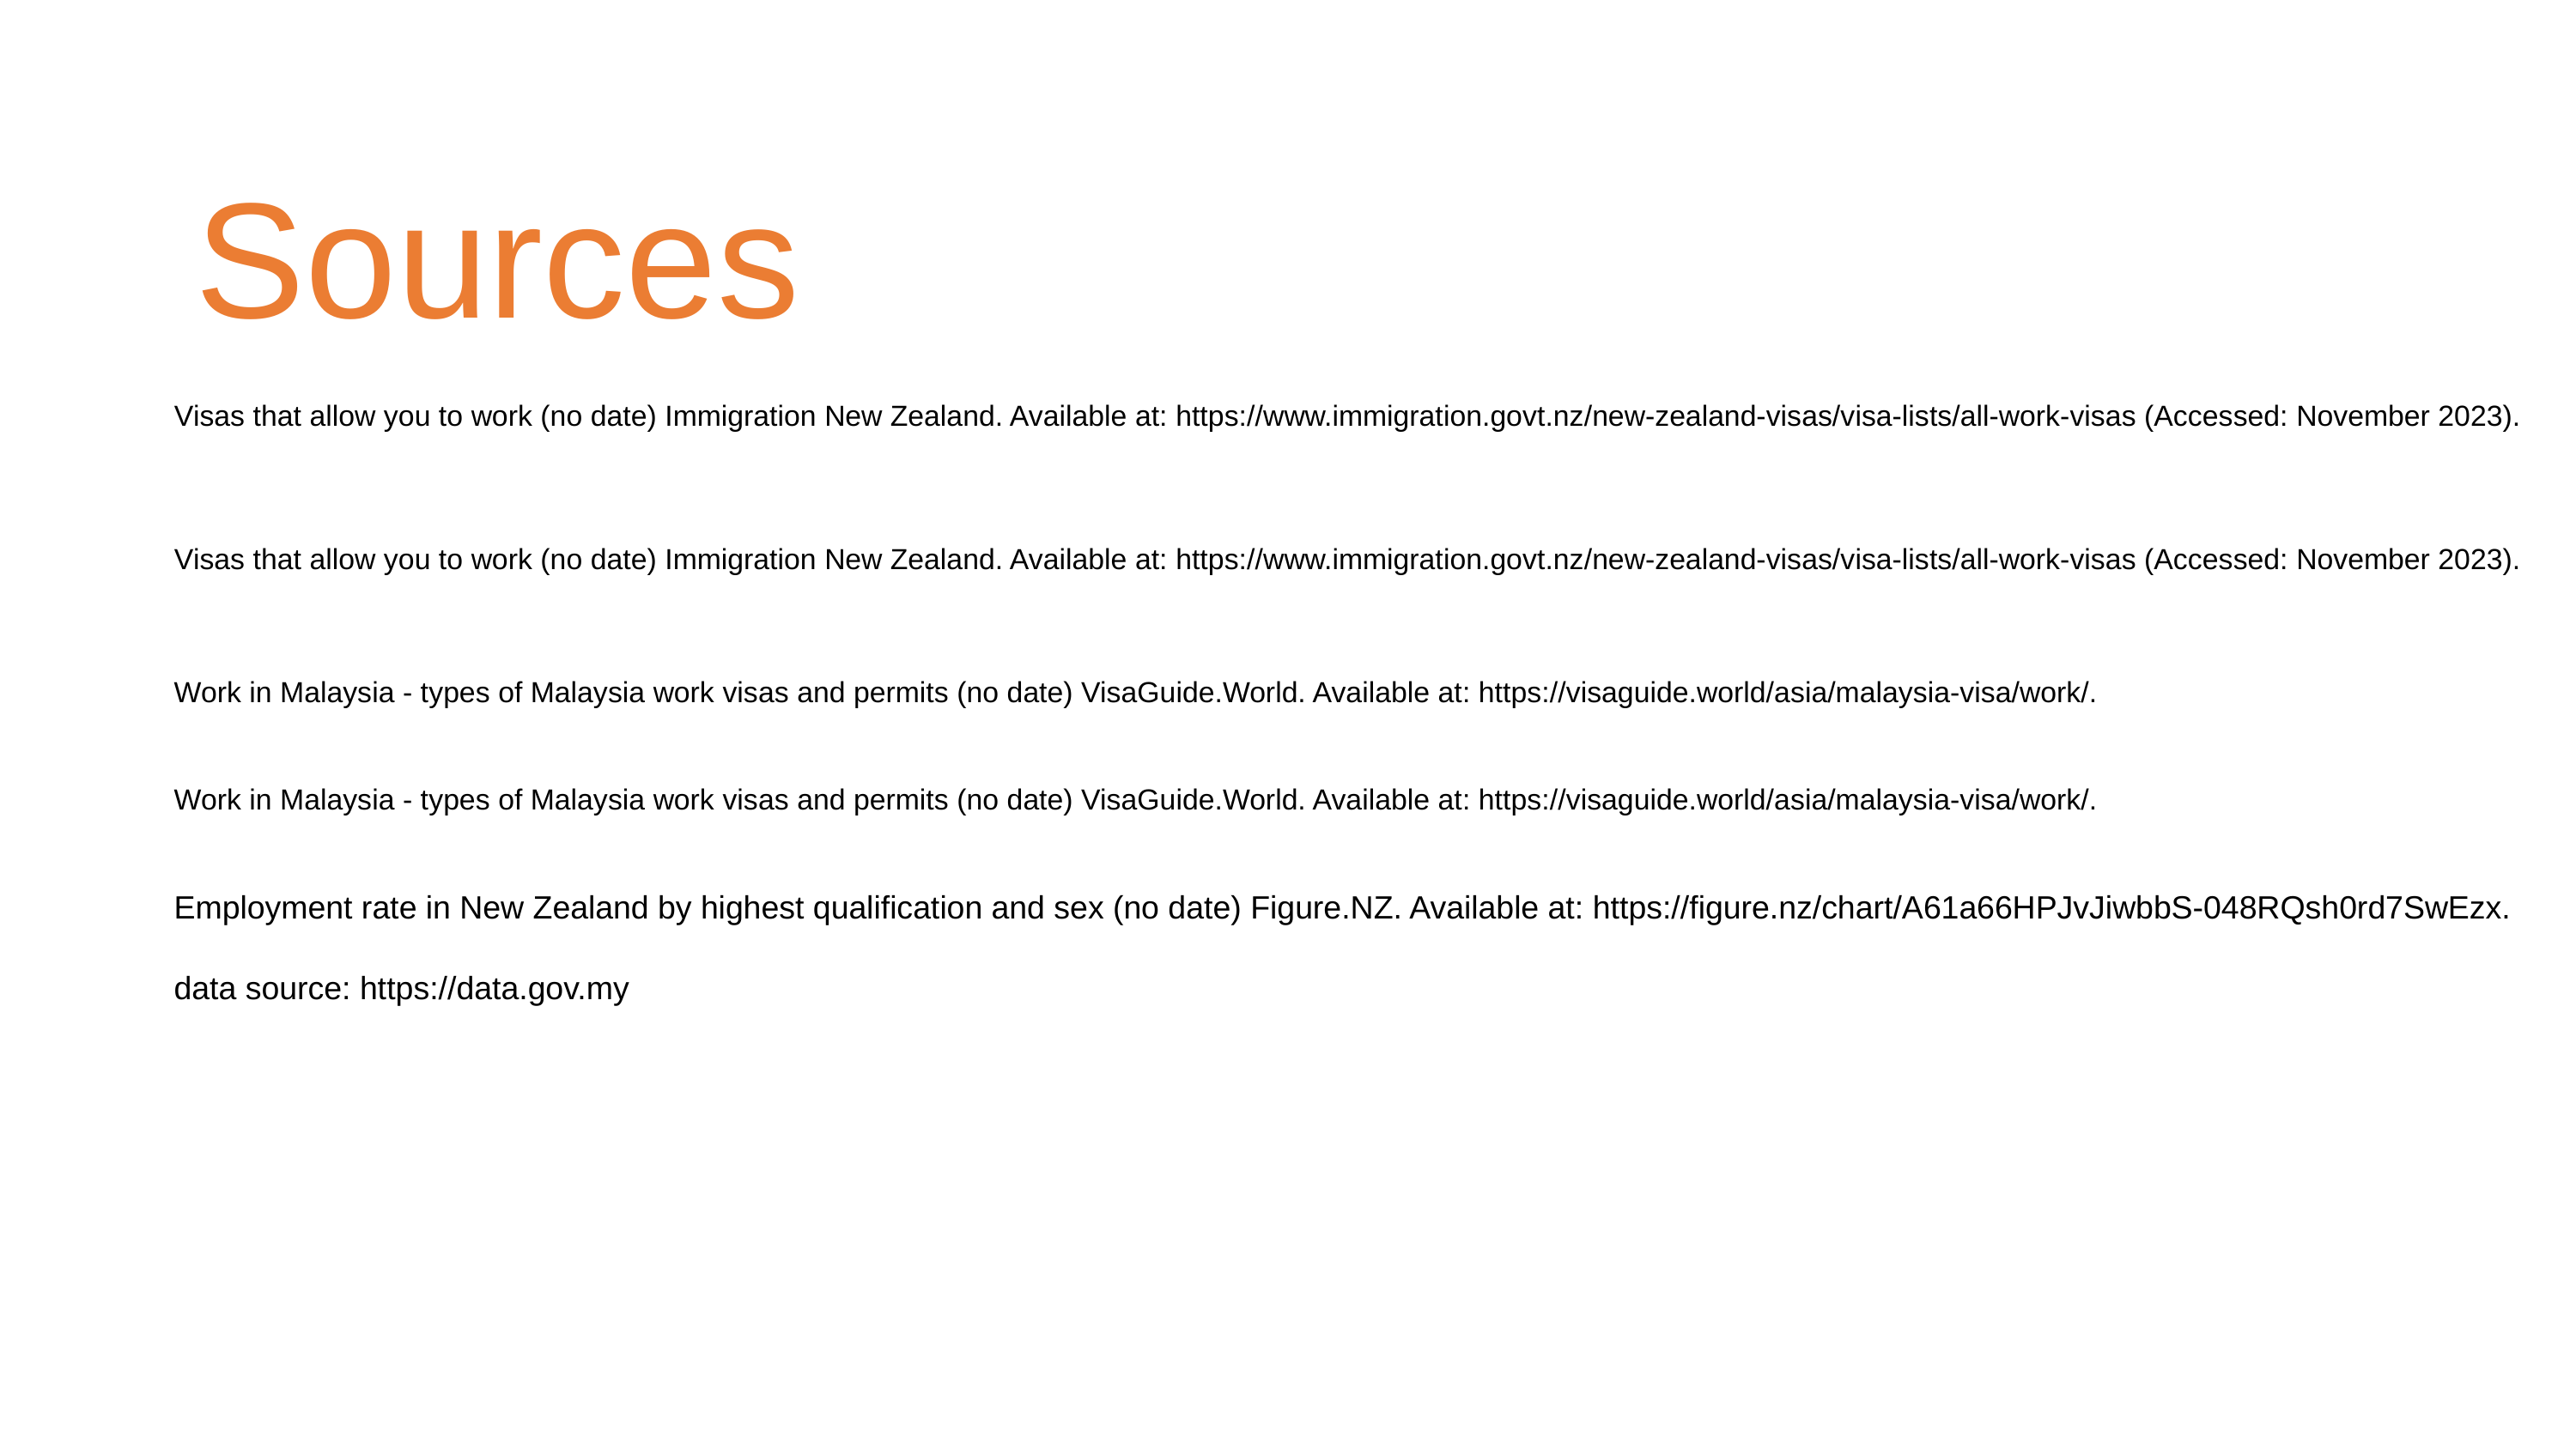

Sources
Visas that allow you to work (no date) Immigration New Zealand. Available at: https://www.immigration.govt.nz/new-zealand-visas/visa-lists/all-work-visas (Accessed: November 2023).

Visas that allow you to work (no date) Immigration New Zealand. Available at: https://www.immigration.govt.nz/new-zealand-visas/visa-lists/all-work-visas (Accessed: November 2023).

Work in Malaysia - types of Malaysia work visas and permits (no date) VisaGuide.World. Available at: https://visaguide.world/asia/malaysia-visa/work/.

Work in Malaysia - types of Malaysia work visas and permits (no date) VisaGuide.World. Available at: https://visaguide.world/asia/malaysia-visa/work/.

Employment rate in New Zealand by highest qualification and sex (no date) Figure.NZ. Available at: https://figure.nz/chart/A61a66HPJvJiwbbS-048RQsh0rd7SwEzx.

data source: https://data.gov.my